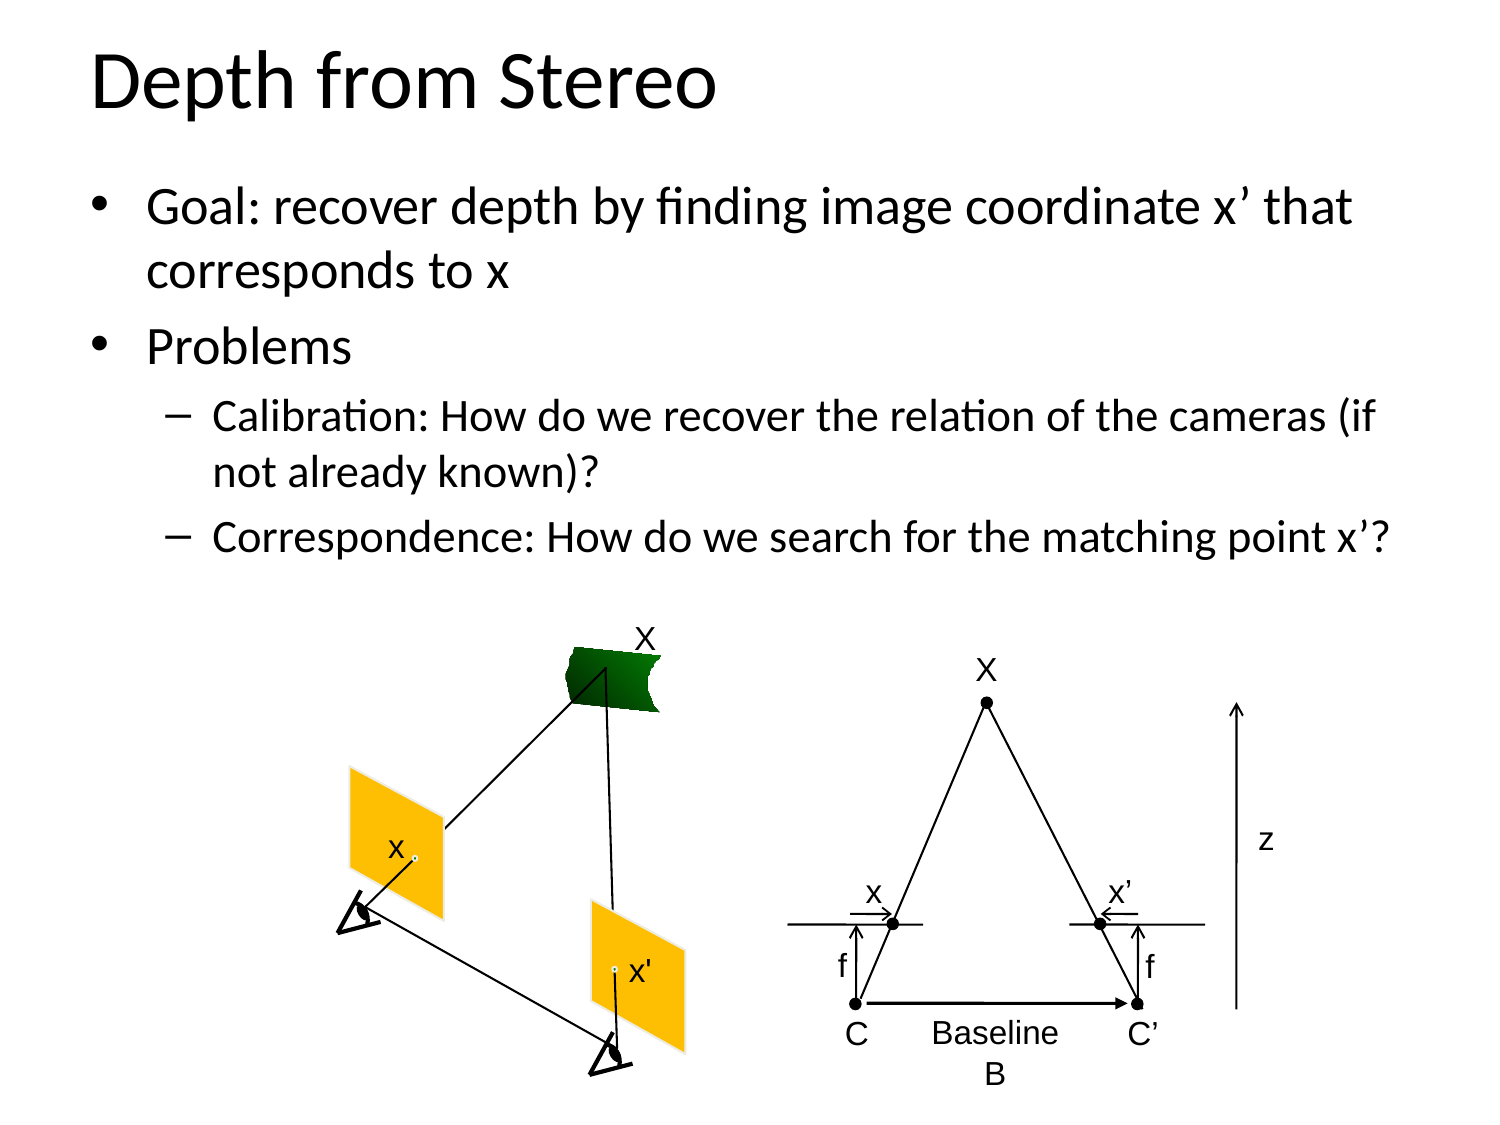

# Depth from Stereo
Goal: recover depth by finding image coordinate x’ that corresponds to x
Problems
Calibration: How do we recover the relation of the cameras (if not already known)?
Correspondence: How do we search for the matching point x’?
X

x
x'
X

z
x
x’

f
f
Baseline
B

C
C’